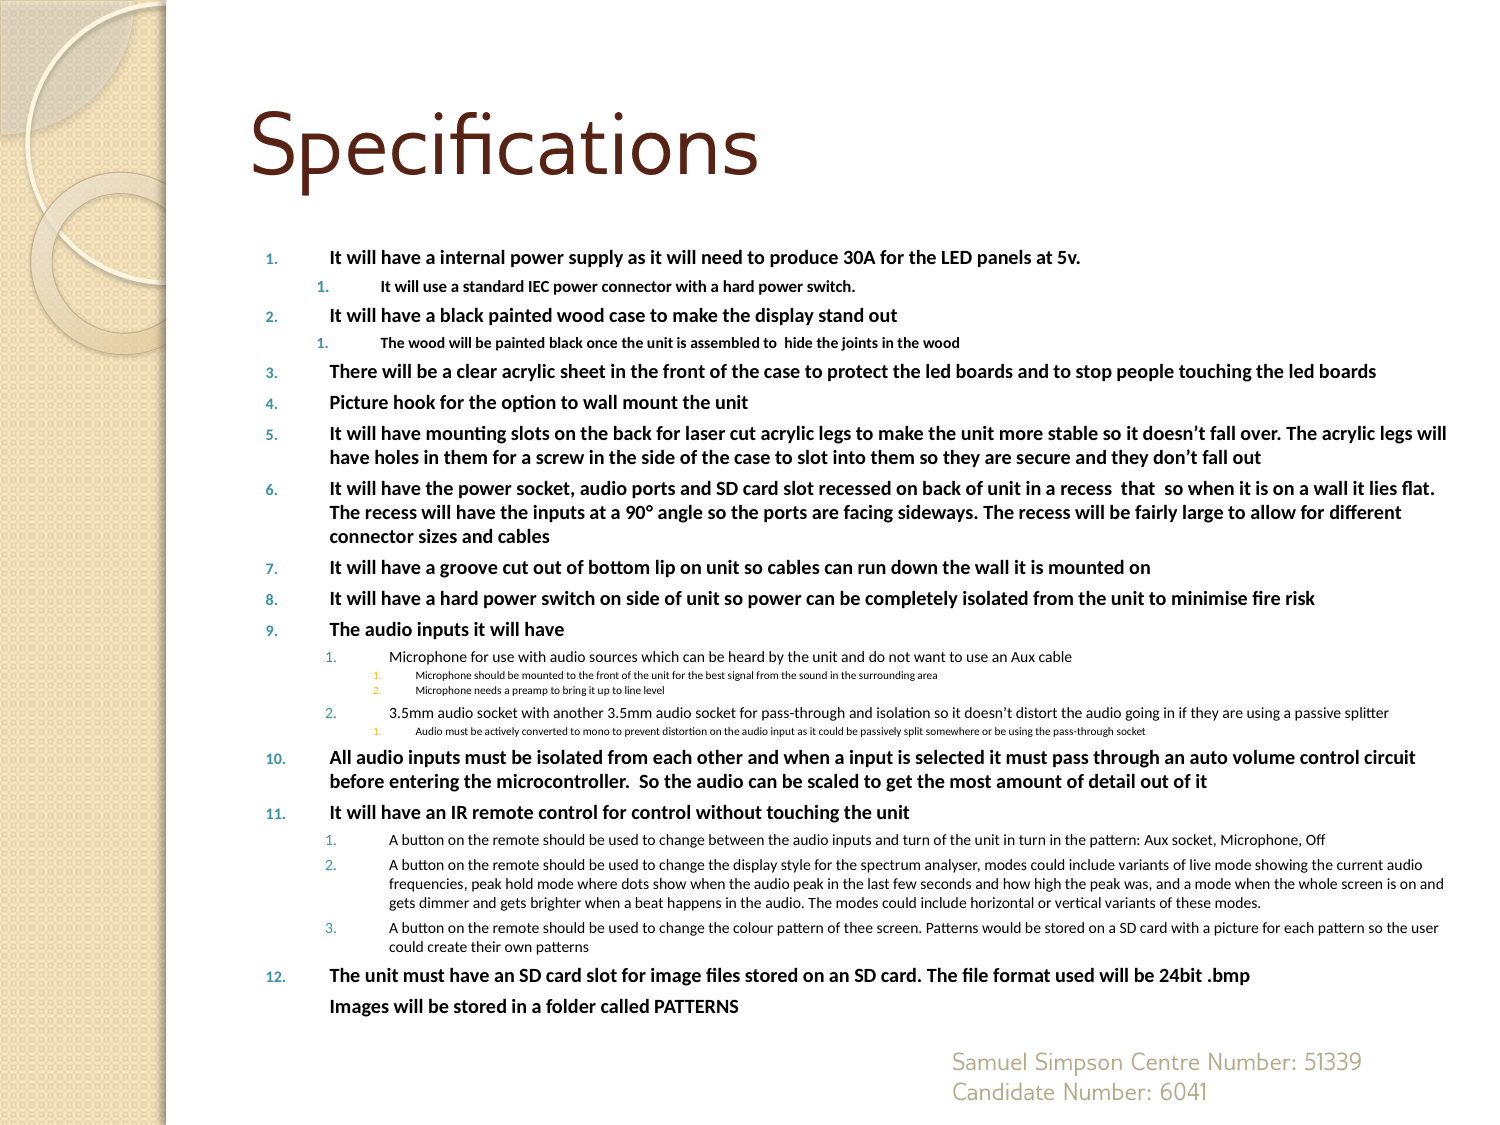

# Specifications
It will have a internal power supply as it will need to produce 30A for the LED panels at 5v.
It will use a standard IEC power connector with a hard power switch.
It will have a black painted wood case to make the display stand out
The wood will be painted black once the unit is assembled to  hide the joints in the wood
There will be a clear acrylic sheet in the front of the case to protect the led boards and to stop people touching the led boards
Picture hook for the option to wall mount the unit
It will have mounting slots on the back for laser cut acrylic legs to make the unit more stable so it doesn’t fall over. The acrylic legs will have holes in them for a screw in the side of the case to slot into them so they are secure and they don’t fall out
It will have the power socket, audio ports and SD card slot recessed on back of unit in a recess  that  so when it is on a wall it lies flat. The recess will have the inputs at a 90° angle so the ports are facing sideways. The recess will be fairly large to allow for different connector sizes and cables
It will have a groove cut out of bottom lip on unit so cables can run down the wall it is mounted on
It will have a hard power switch on side of unit so power can be completely isolated from the unit to minimise fire risk
The audio inputs it will have
Microphone for use with audio sources which can be heard by the unit and do not want to use an Aux cable
Microphone should be mounted to the front of the unit for the best signal from the sound in the surrounding area
Microphone needs a preamp to bring it up to line level
3.5mm audio socket with another 3.5mm audio socket for pass-through and isolation so it doesn’t distort the audio going in if they are using a passive splitter
Audio must be actively converted to mono to prevent distortion on the audio input as it could be passively split somewhere or be using the pass-through socket
All audio inputs must be isolated from each other and when a input is selected it must pass through an auto volume control circuit before entering the microcontroller.  So the audio can be scaled to get the most amount of detail out of it
It will have an IR remote control for control without touching the unit
A button on the remote should be used to change between the audio inputs and turn of the unit in turn in the pattern: Aux socket, Microphone, Off
A button on the remote should be used to change the display style for the spectrum analyser, modes could include variants of live mode showing the current audio frequencies, peak hold mode where dots show when the audio peak in the last few seconds and how high the peak was, and a mode when the whole screen is on and gets dimmer and gets brighter when a beat happens in the audio. The modes could include horizontal or vertical variants of these modes.
A button on the remote should be used to change the colour pattern of thee screen. Patterns would be stored on a SD card with a picture for each pattern so the user could create their own patterns
The unit must have an SD card slot for image files stored on an SD card. The file format used will be 24bit .bmp
	Images will be stored in a folder called PATTERNS
Samuel Simpson Centre Number: 51339 Candidate Number: 6041